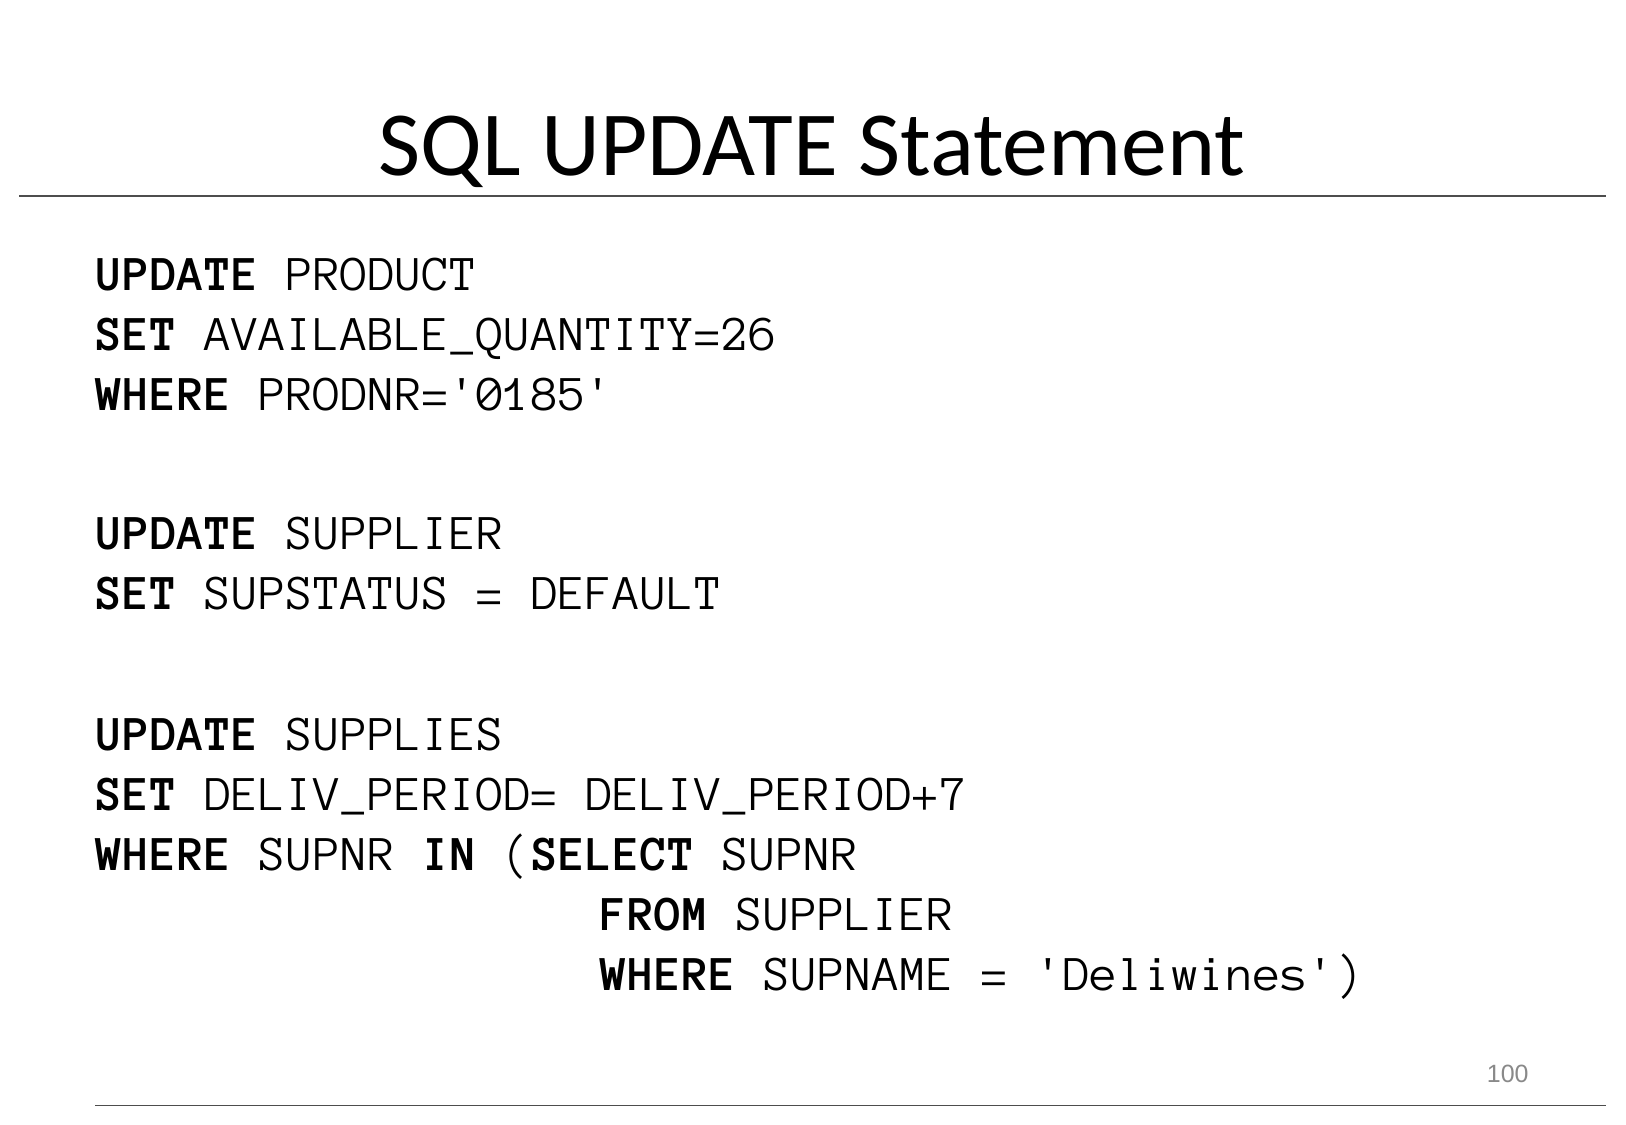

# SQL UPDATE Statement
UPDATE PRODUCT
SET AVAILABLE_QUANTITY=26
WHERE PRODNR='0185'

UPDATE SUPPLIER
SET SUPSTATUS = DEFAULT

UPDATE SUPPLIES
SET DELIV_PERIOD= DELIV_PERIOD+7
WHERE SUPNR IN (SELECT SUPNR
			  FROM SUPPLIER
			  WHERE SUPNAME = 'Deliwines')

100